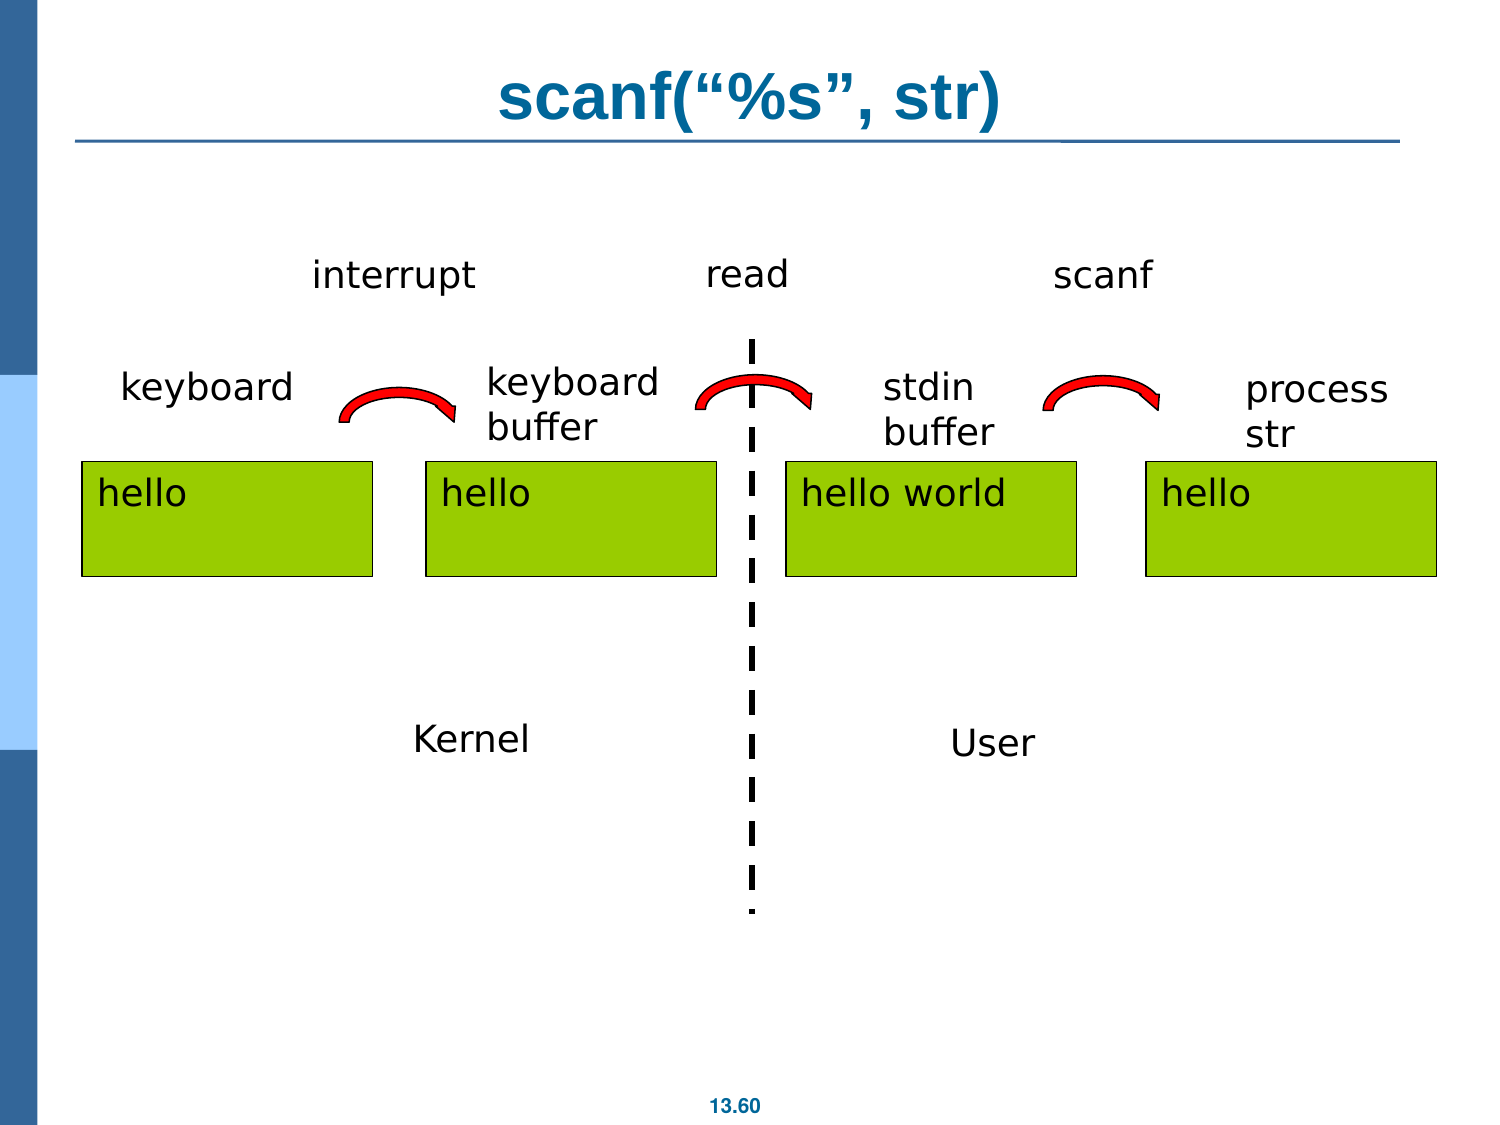

# scanf(“%s”, str)
read
interrupt
scanf
keyboard buffer
keyboard
stdin buffer
process str

hello
hello
hello world
hello
Kernel
User